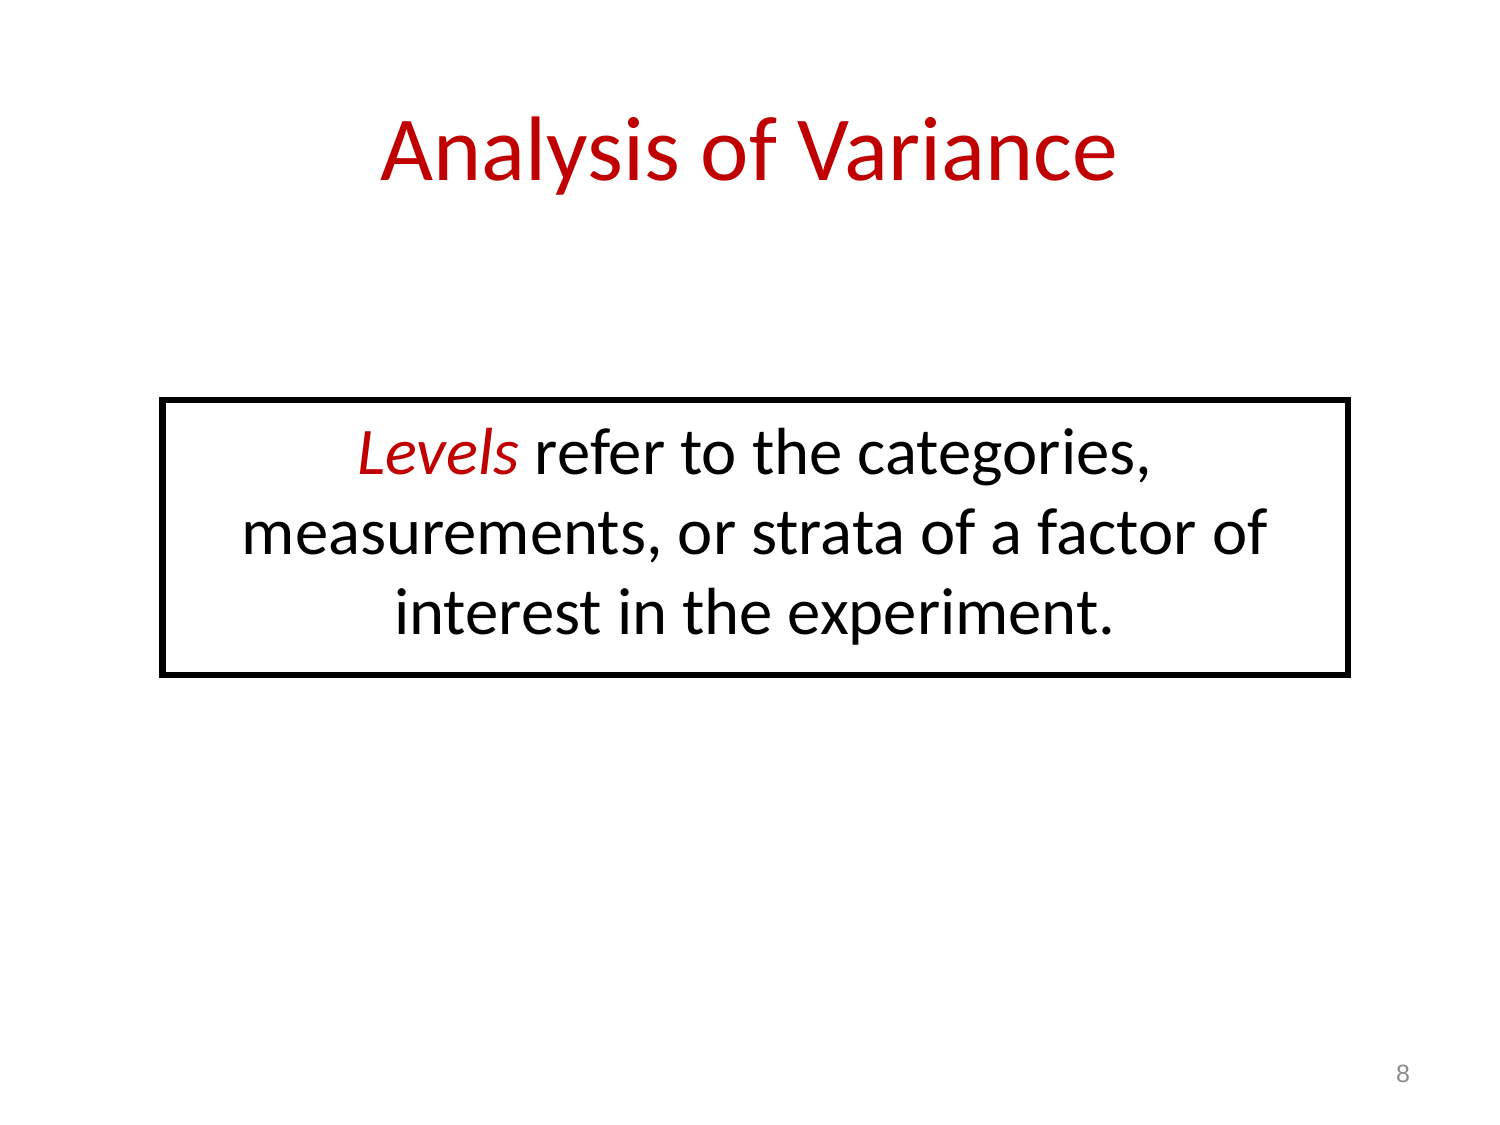

# Analysis of Variance
Levels refer to the categories, measurements, or strata of a factor of interest in the experiment.
8